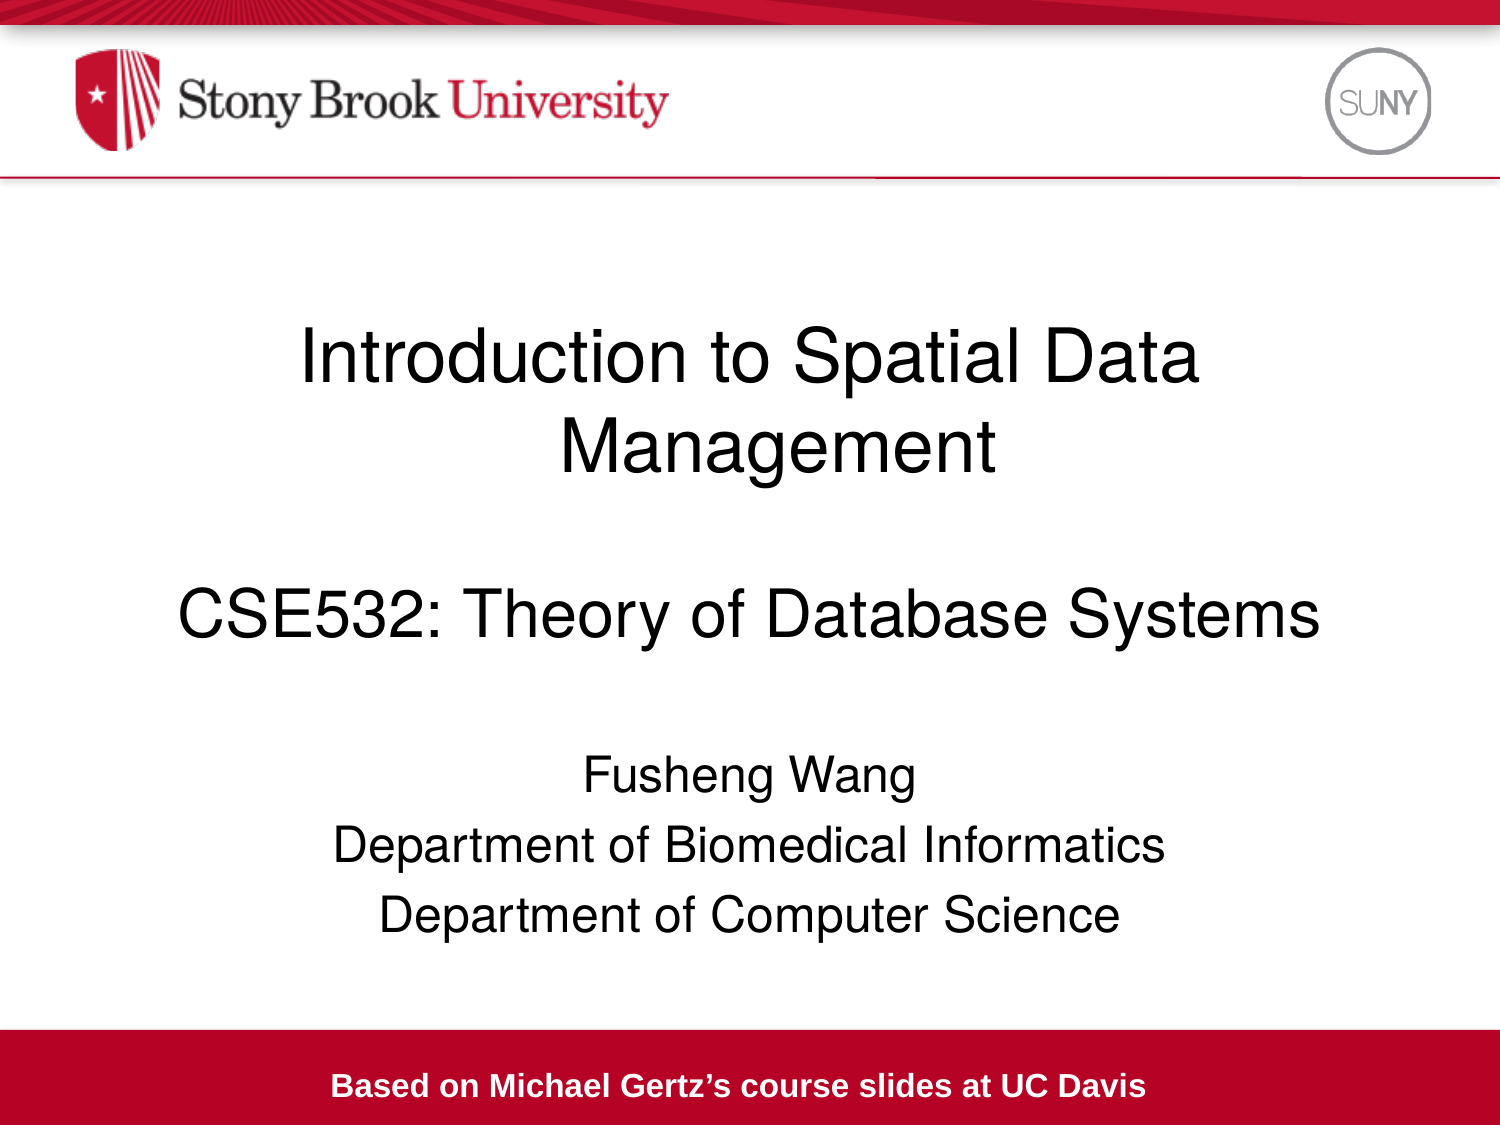

Introduction to Spatial Data Management

CSE532: Theory of Database Systems

Fusheng Wang
Department of Biomedical Informatics
Department of Computer Science
Based on Michael Gertz’s course slides at UC Davis